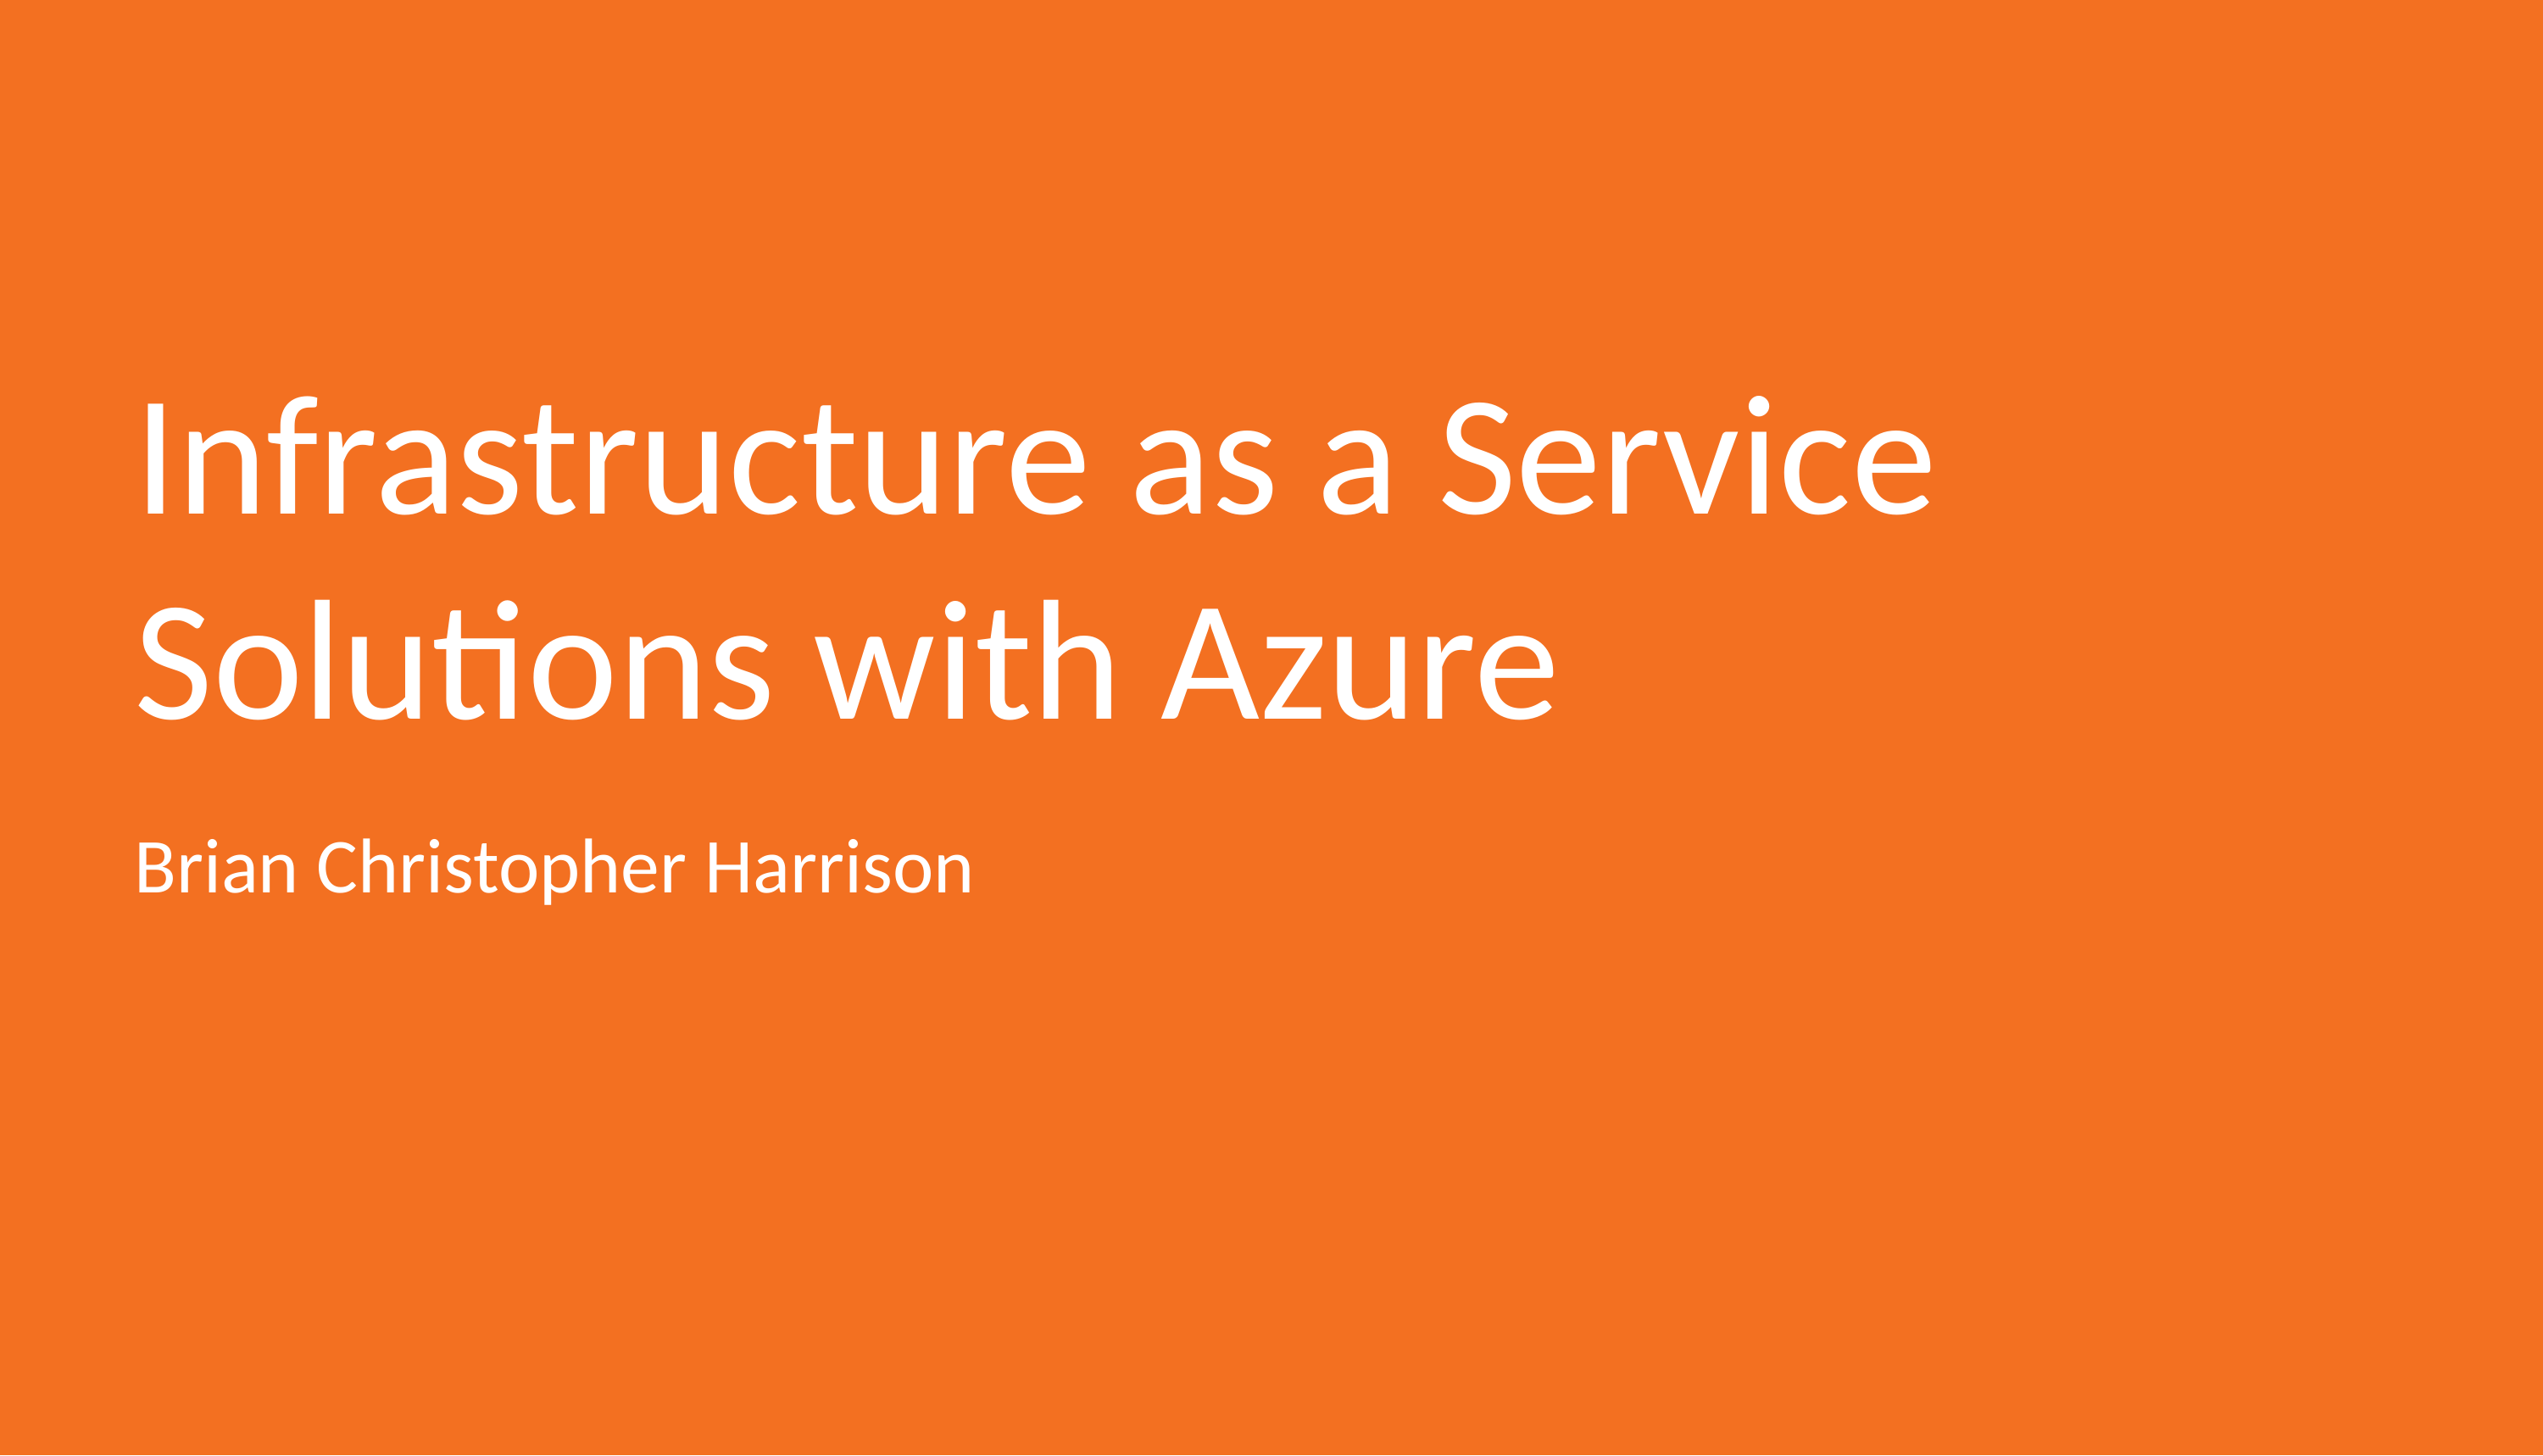

# Infrastructure as a Service Solutions with Azure
Brian Christopher Harrison